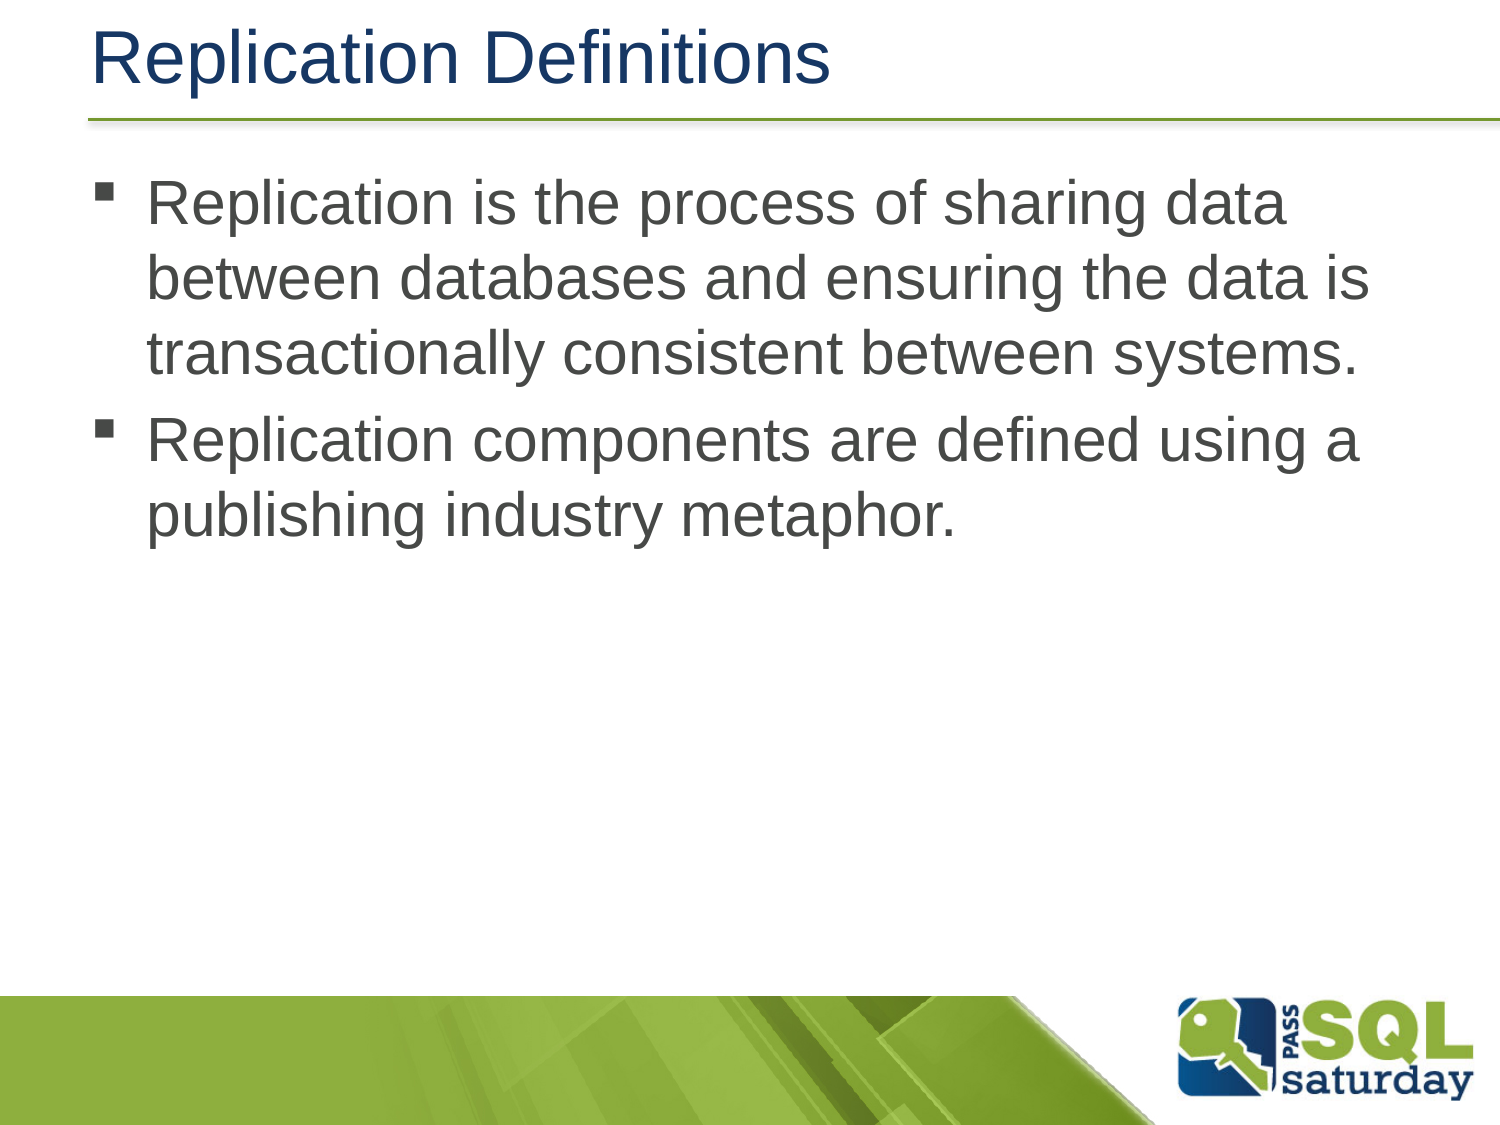

# Replication Definitions
Replication is the process of sharing data between databases and ensuring the data is transactionally consistent between systems.
Replication components are defined using a publishing industry metaphor.